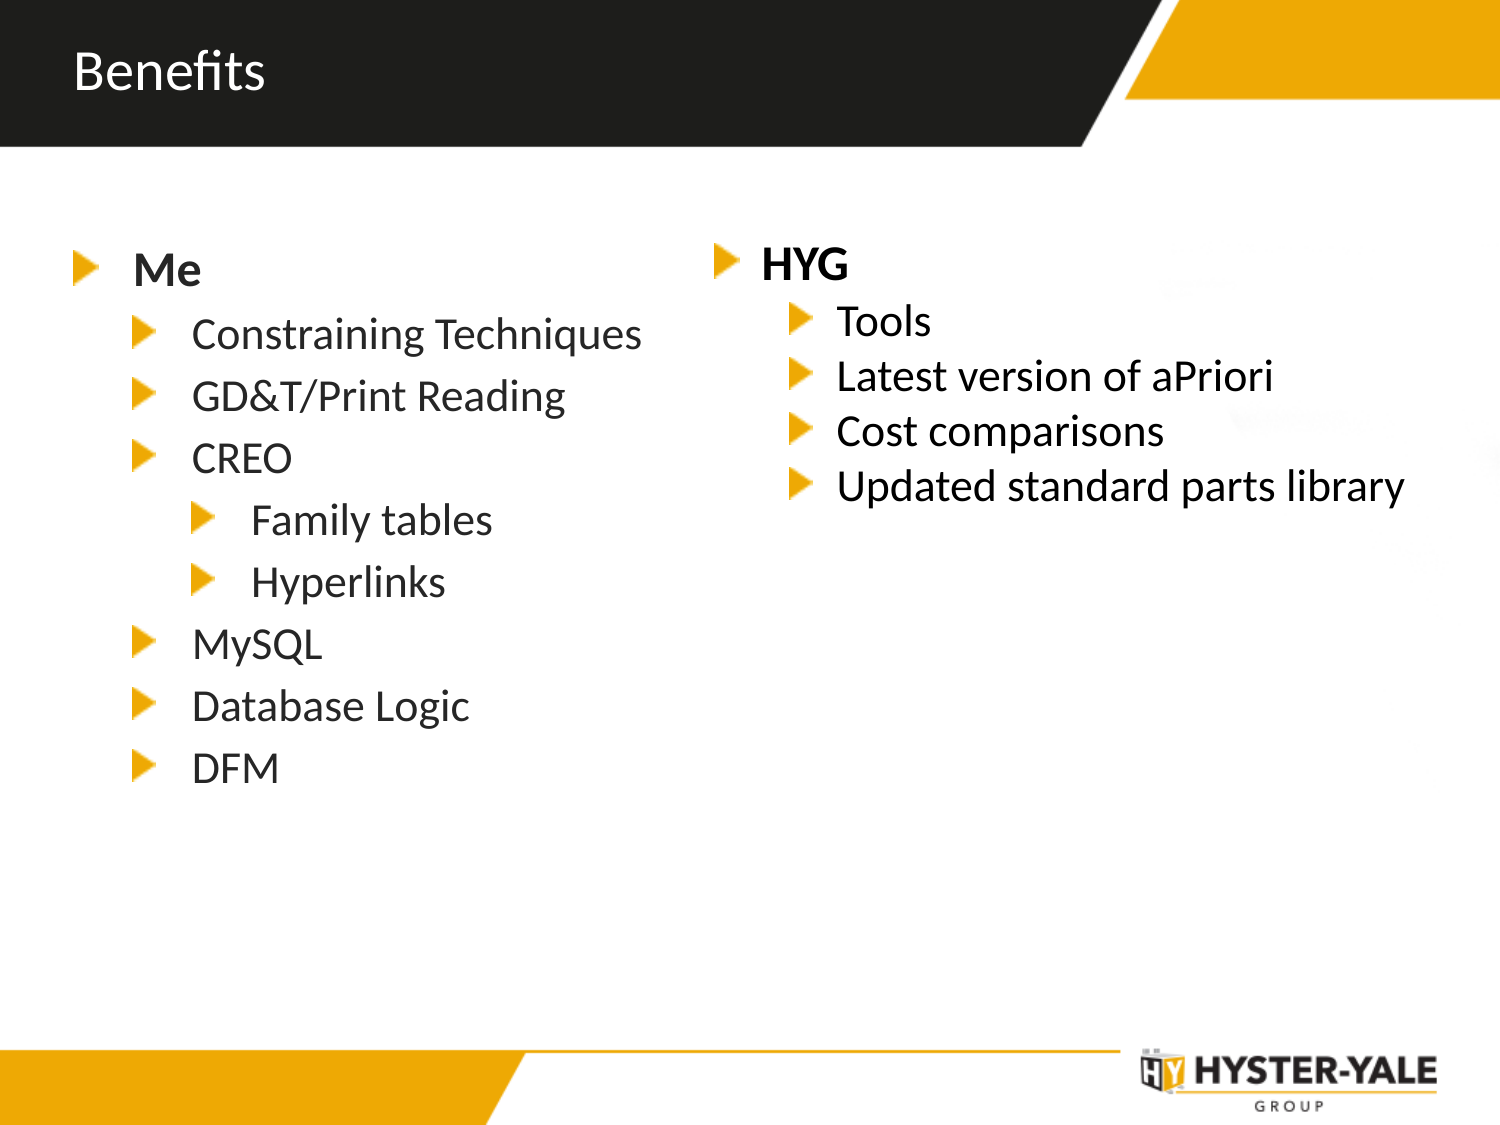

# Benefits
HYG
Tools
Latest version of aPriori
Cost comparisons
Updated standard parts library
Me
Constraining Techniques
GD&T/Print Reading
CREO
Family tables
Hyperlinks
MySQL
Database Logic
DFM